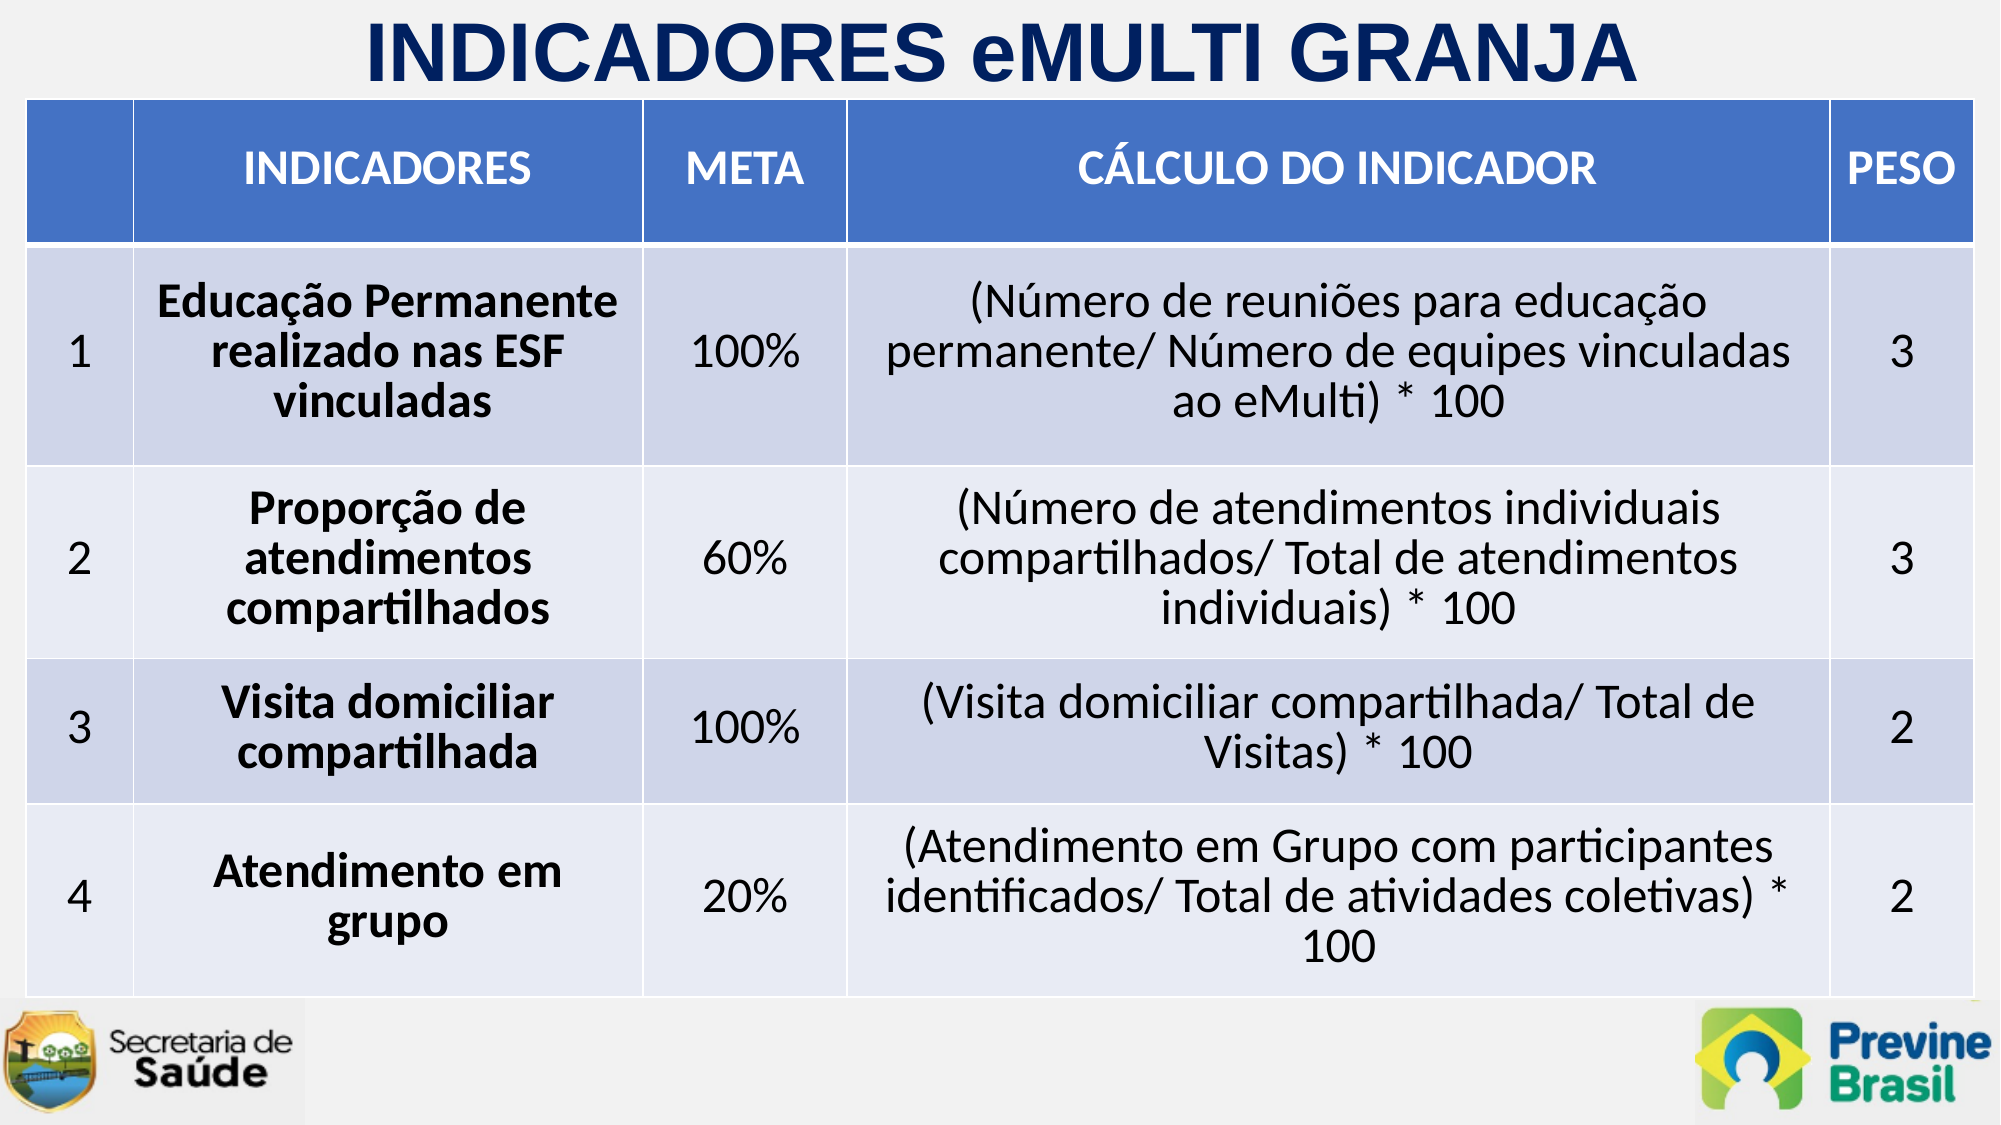

# INDICADORES eMULTI GRANJA
|  | INDICADORES | META | CÁLCULO DO INDICADOR | PESO |
| --- | --- | --- | --- | --- |
| 1 | Educação Permanente realizado nas ESF vinculadas | 100% | (Número de reuniões para educação permanente/ Número de equipes vinculadas ao eMulti) \* 100 | 3 |
| 2 | Proporção de atendimentos compartilhados | 60% | (Número de atendimentos individuais compartilhados/ Total de atendimentos individuais) \* 100 | 3 |
| 3 | Visita domiciliar compartilhada | 100% | (Visita domiciliar compartilhada/ Total de Visitas) \* 100 | 2 |
| 4 | Atendimento em grupo | 20% | (Atendimento em Grupo com participantes identificados/ Total de atividades coletivas) \* 100 | 2 |